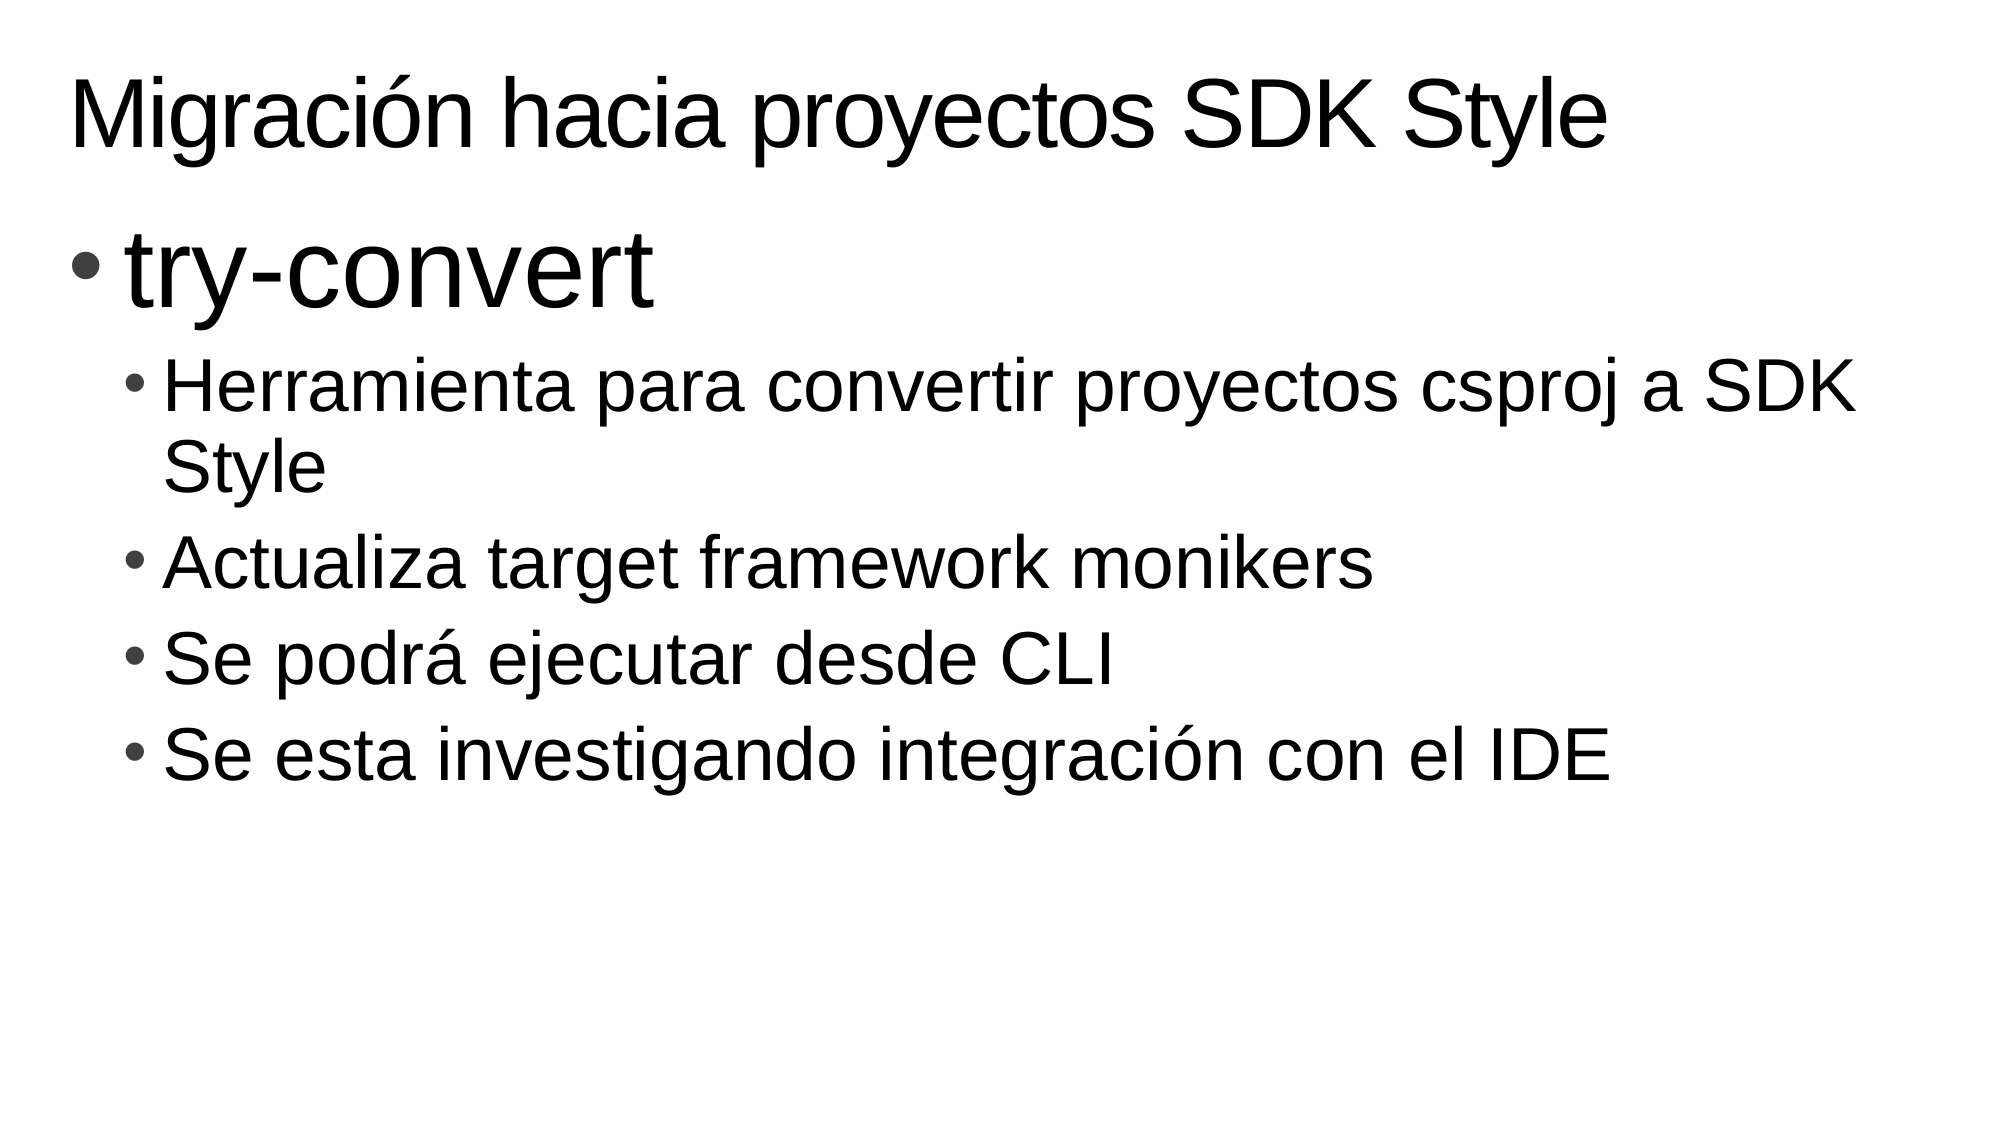

# Migración hacia proyectos SDK Style
try-convert
Herramienta para convertir proyectos csproj a SDK Style
Actualiza target framework monikers
Se podrá ejecutar desde CLI
Se esta investigando integración con el IDE